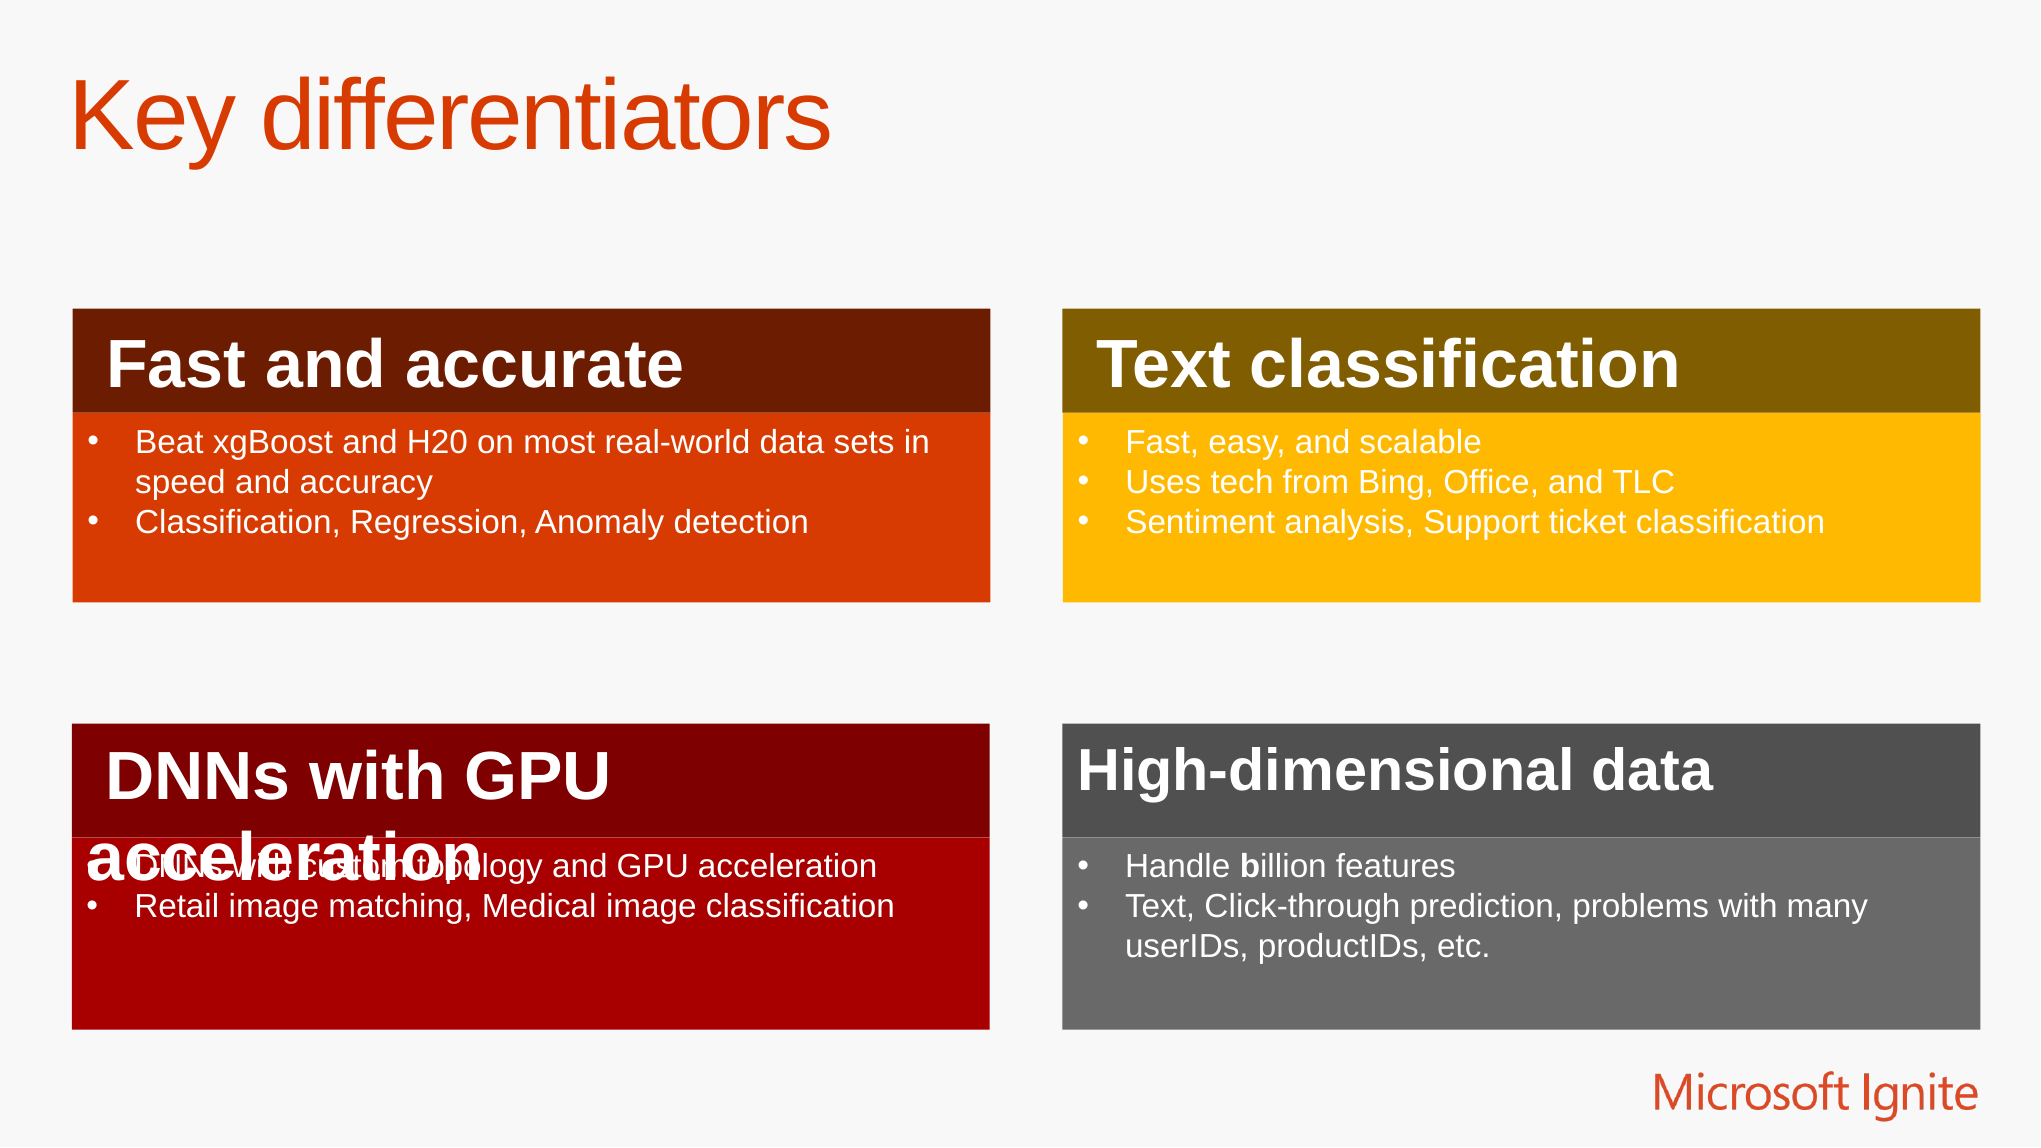

# Key differentiators
 Fast and accurate
Beat xgBoost and H20 on most real-world data sets in speed and accuracy
Classification, Regression, Anomaly detection
 Text classification
Fast, easy, and scalable
Uses tech from Bing, Office, and TLC
Sentiment analysis, Support ticket classification
 DNNs with GPU acceleration
DNNs with custom topology and GPU acceleration
Retail image matching, Medical image classification
High-dimensional data
Handle billion features
Text, Click-through prediction, problems with many userIDs, productIDs, etc.